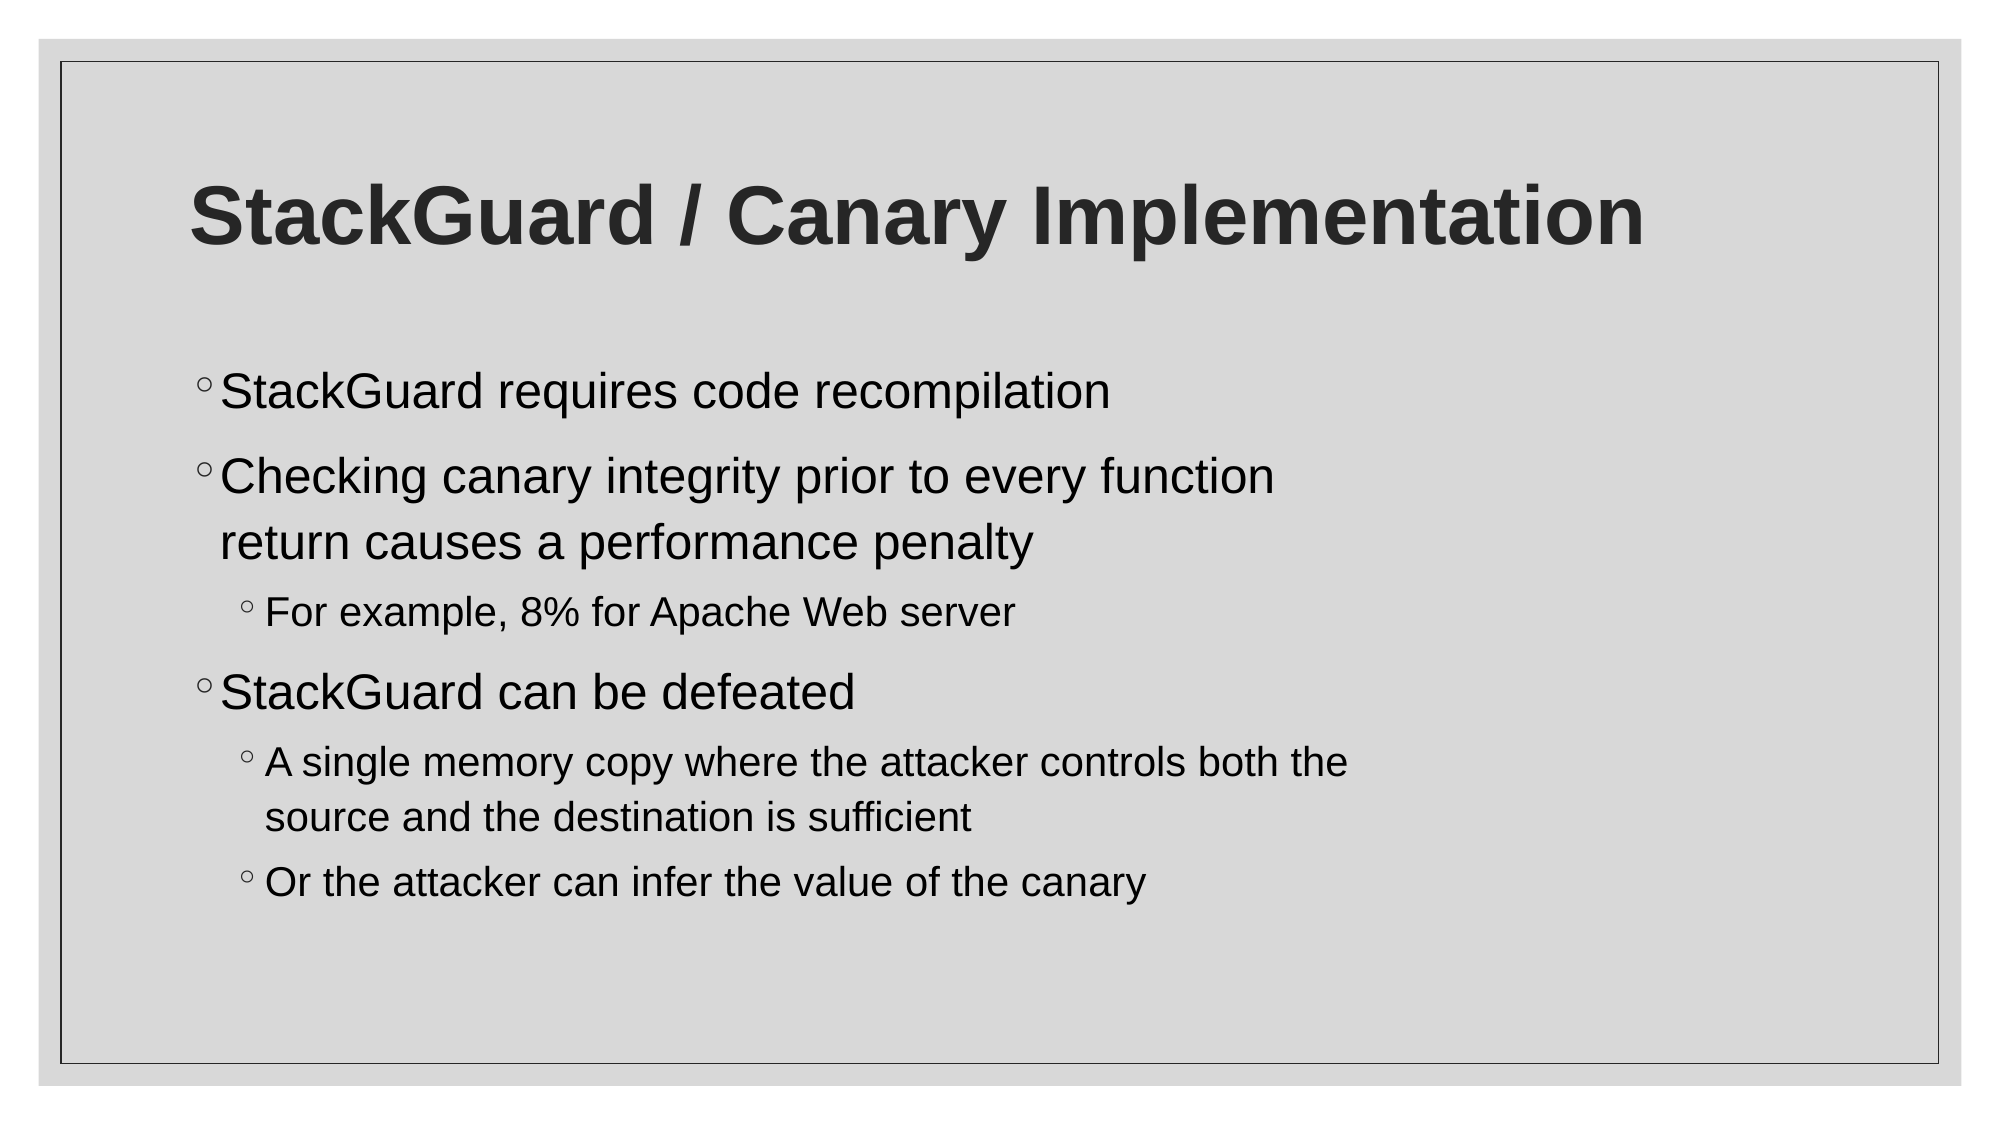

# StackGuard / Canary Implementation
StackGuard requires code recompilation
Checking canary integrity prior to every function return causes a performance penalty
For example, 8% for Apache Web server
StackGuard can be defeated
A single memory copy where the attacker controls both the source and the destination is sufficient
Or the attacker can infer the value of the canary